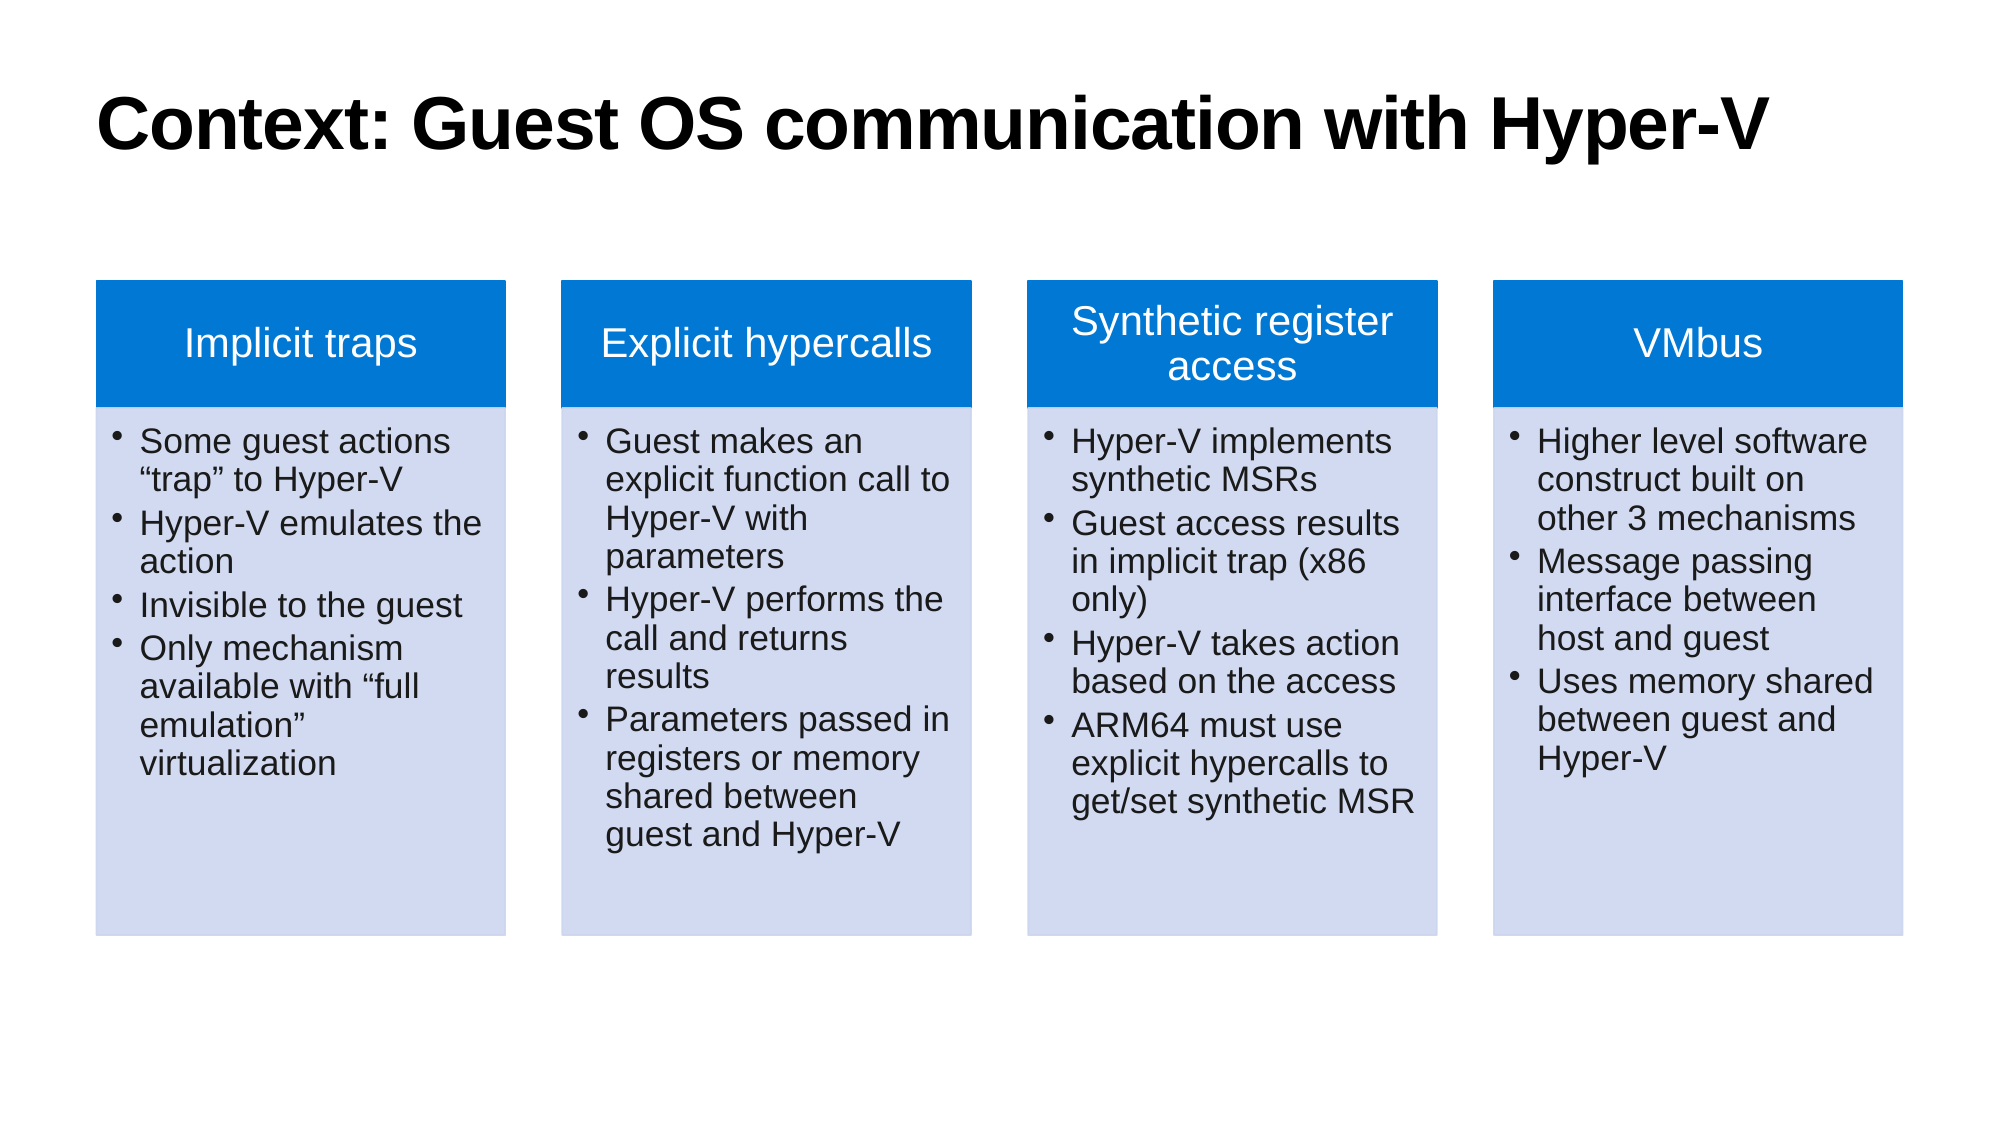

# Context: Guest OS communication with Hyper-V
Implicit traps
Some guest actions “trap” to Hyper-V
Hyper-V emulates the action
Invisible to the guest
Only mechanism available with “full emulation” virtualization
Explicit hypercalls
Guest makes an explicit function call to Hyper-V with parameters
Hyper-V performs the call and returns results
Parameters passed in registers or memory shared between guest and Hyper-V
Synthetic register access
Hyper-V implements synthetic MSRs
Guest access results in implicit trap (x86 only)
Hyper-V takes action based on the access
ARM64 must use explicit hypercalls to get/set synthetic MSR
VMbus
Higher level software construct built on other 3 mechanisms
Message passing interface between host and guest
Uses memory shared between guest and Hyper-V